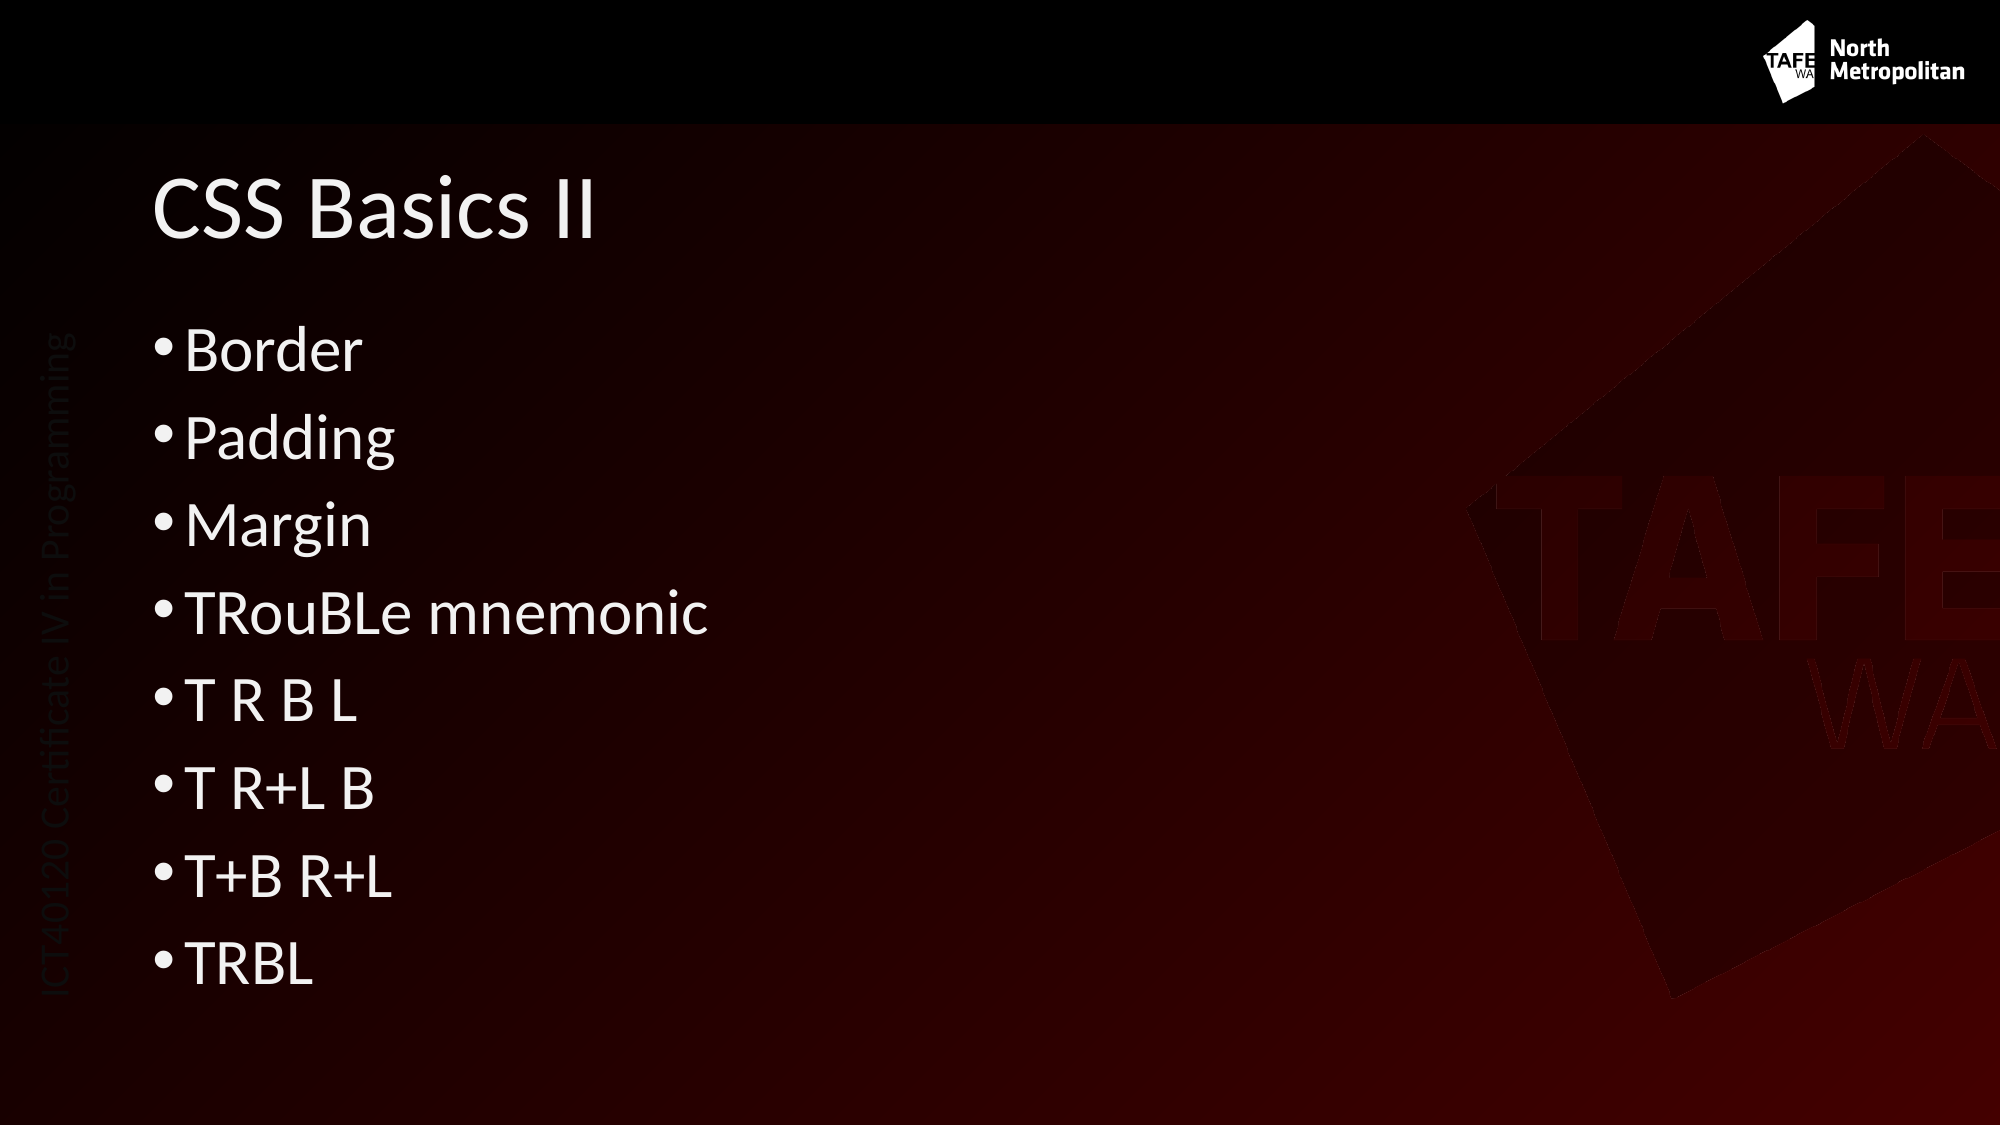

# CSS Basics II
Border
Padding
Margin
TRouBLe mnemonic
T R B L
T R+L B
T+B R+L
TRBL